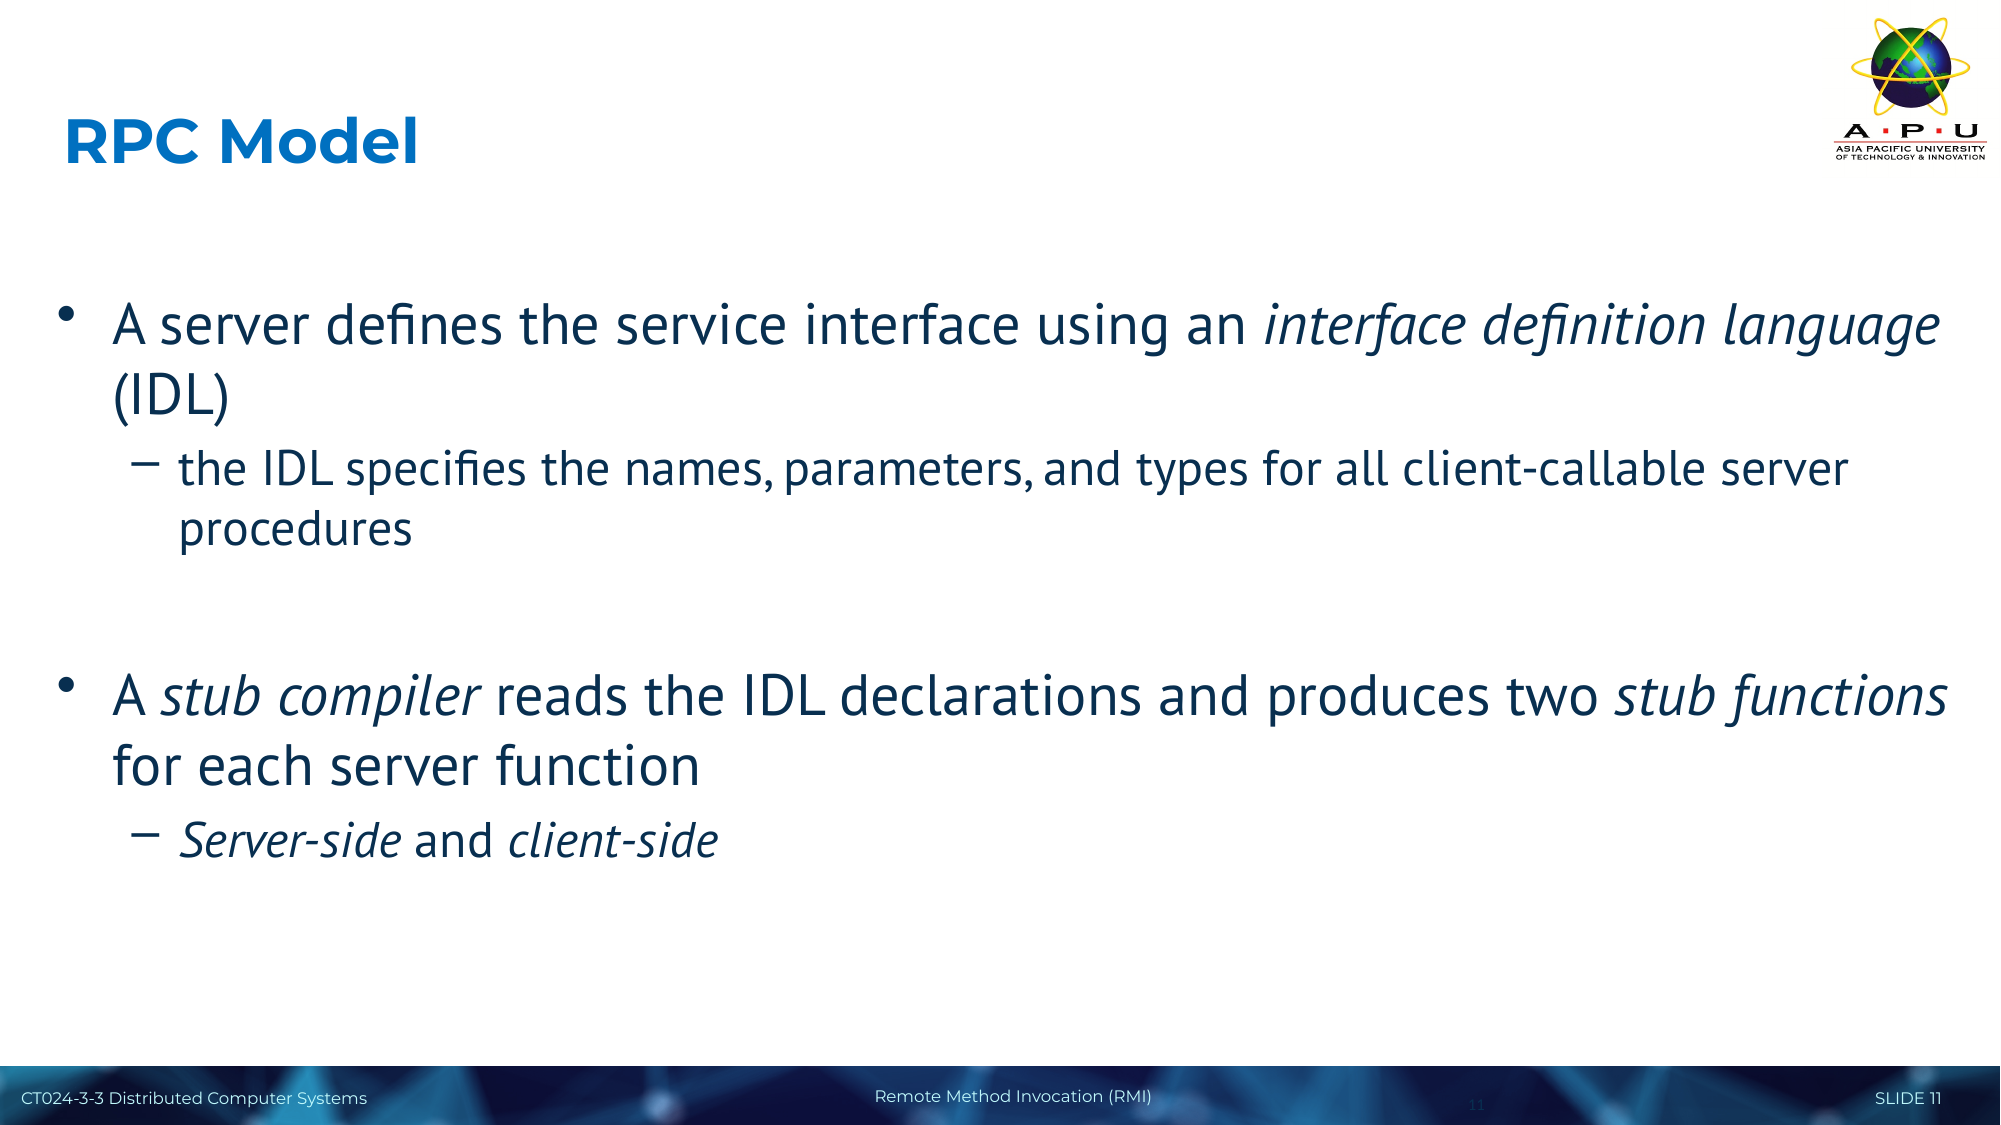

# RPC Model
A server defines the service interface using an interface definition language (IDL)
the IDL specifies the names, parameters, and types for all client-callable server procedures

A stub compiler reads the IDL declarations and produces two stub functions for each server function
Server-side and client-side

11